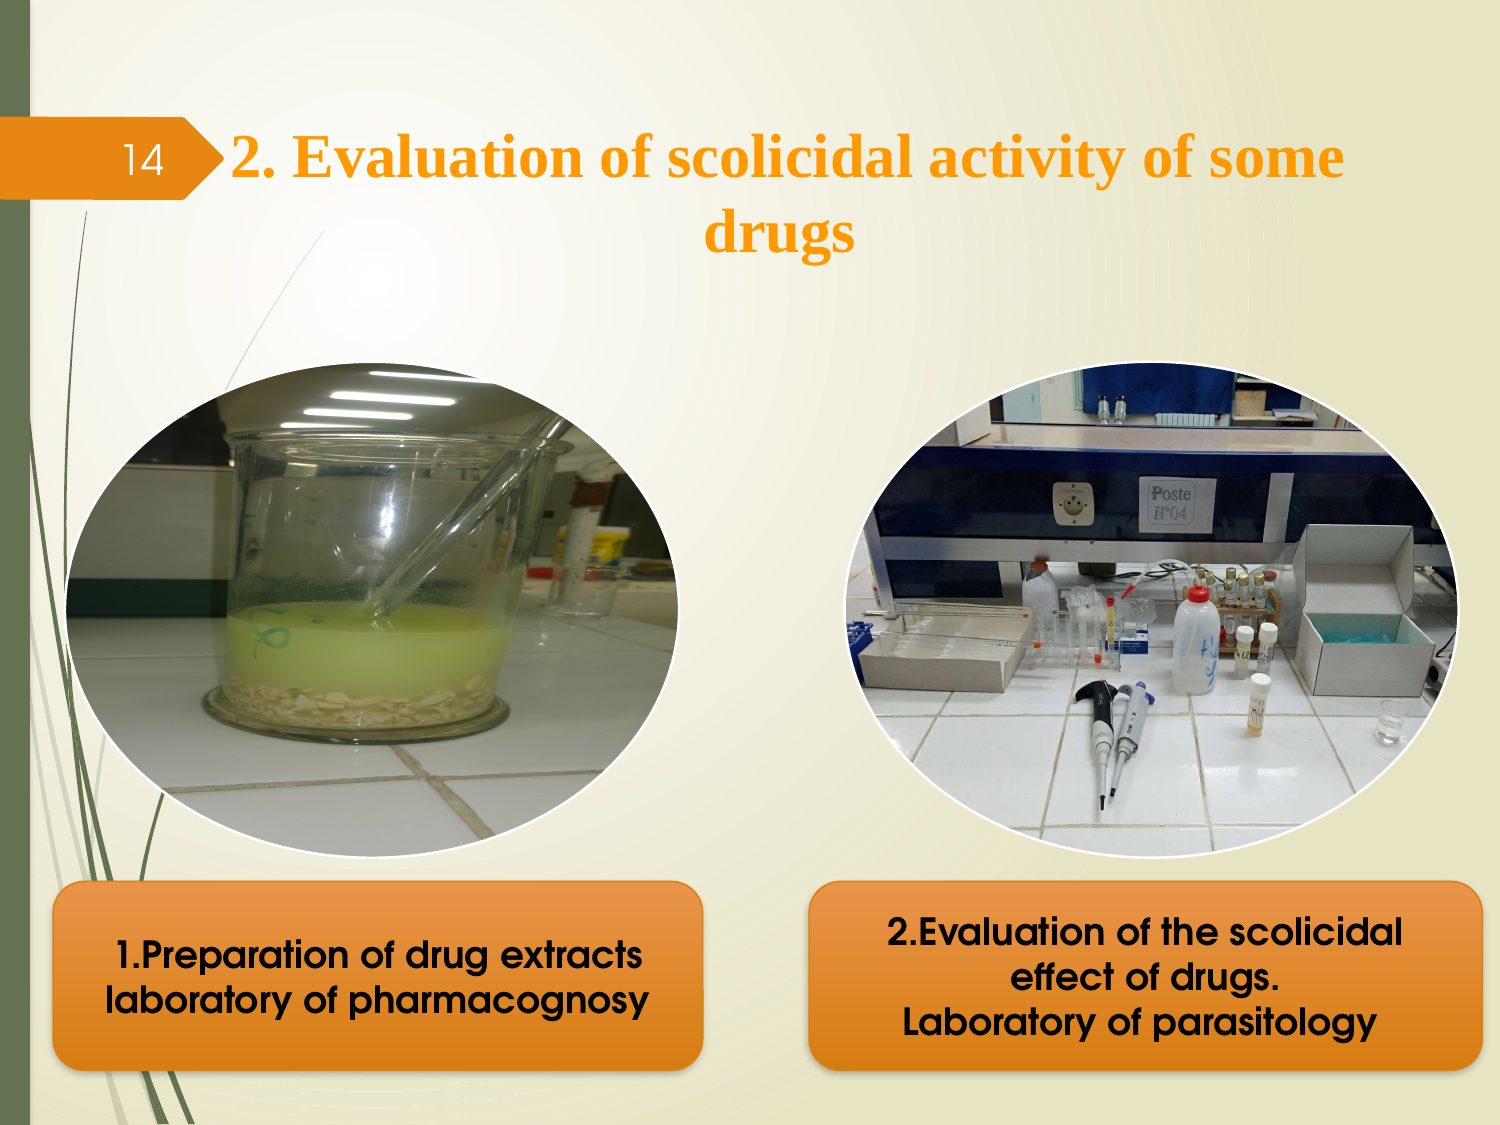

# 2. Evaluation of scolicidal activity of some drugs
14

1.Preparation of drug extracts laboratory of pharmacognosy
2.Evaluation of the scolicidal effect of drugs.
Laboratory of parasitology